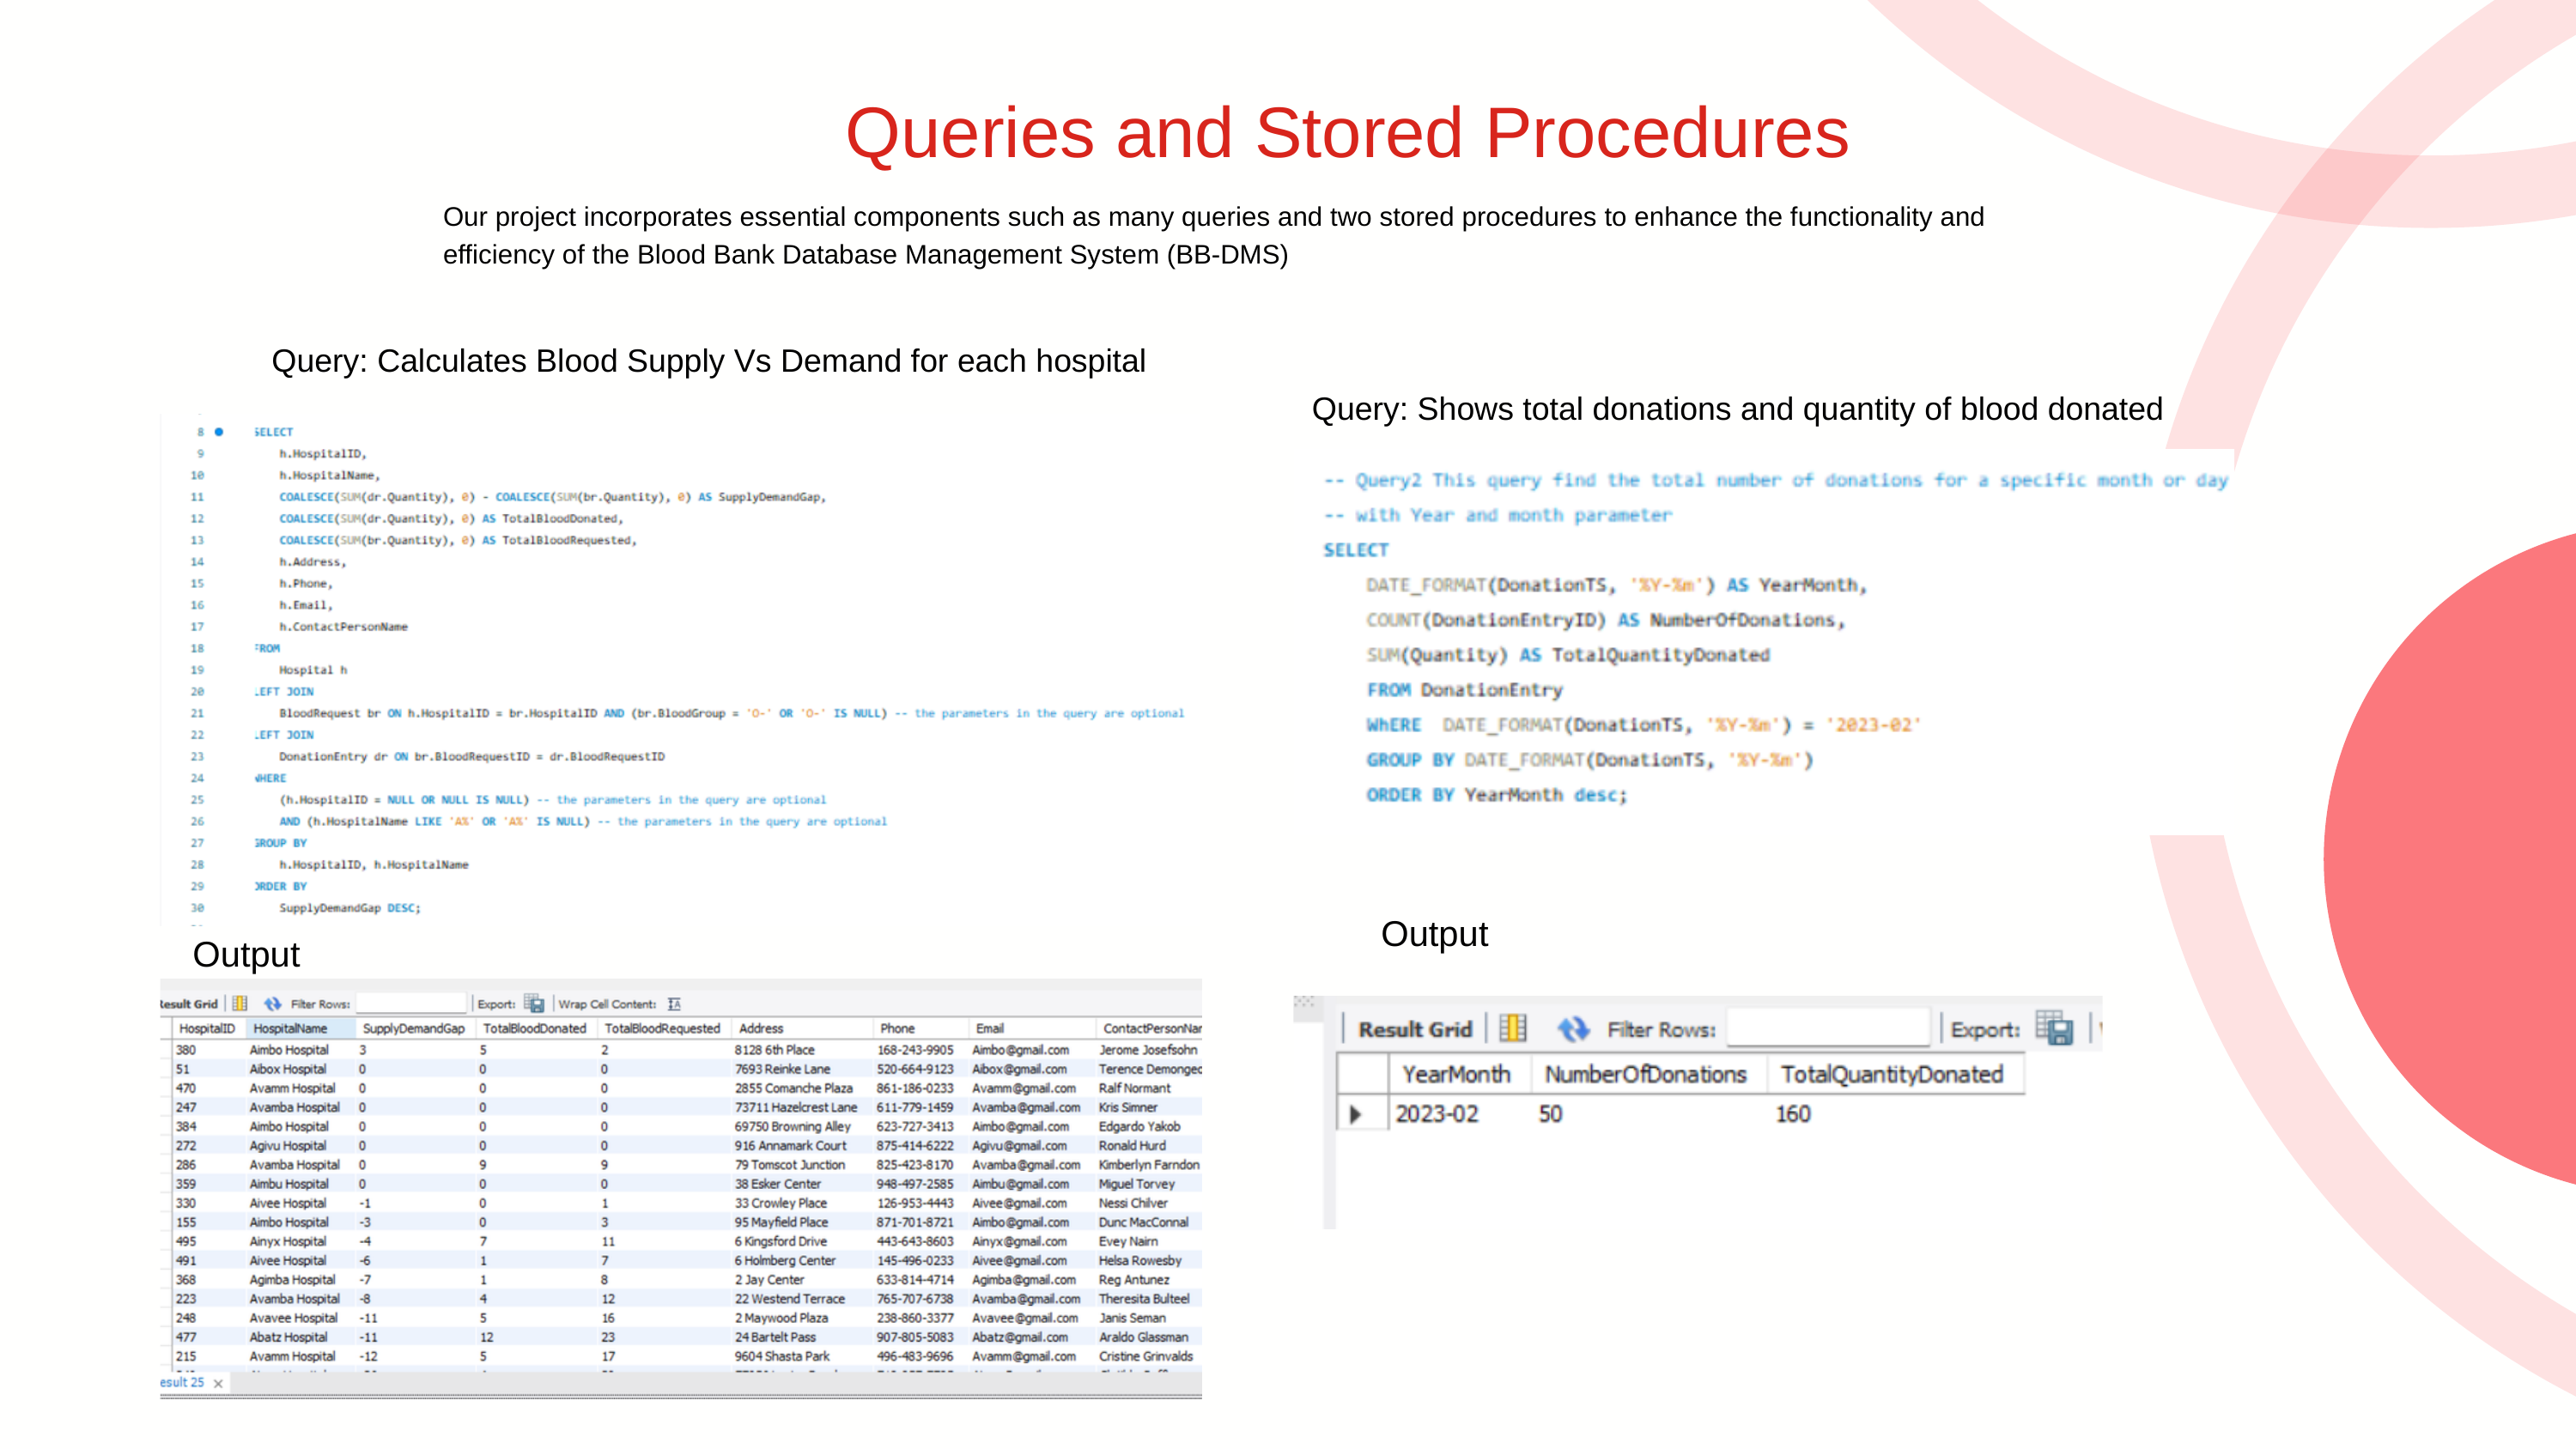

Queries and Stored Procedures
Our project incorporates essential components such as many queries and two stored procedures to enhance the functionality and efficiency of the Blood Bank Database Management System (BB-DMS)
Query: Calculates Blood Supply Vs Demand for each hospital
Query: Shows total donations and quantity of blood donated

Output
Output